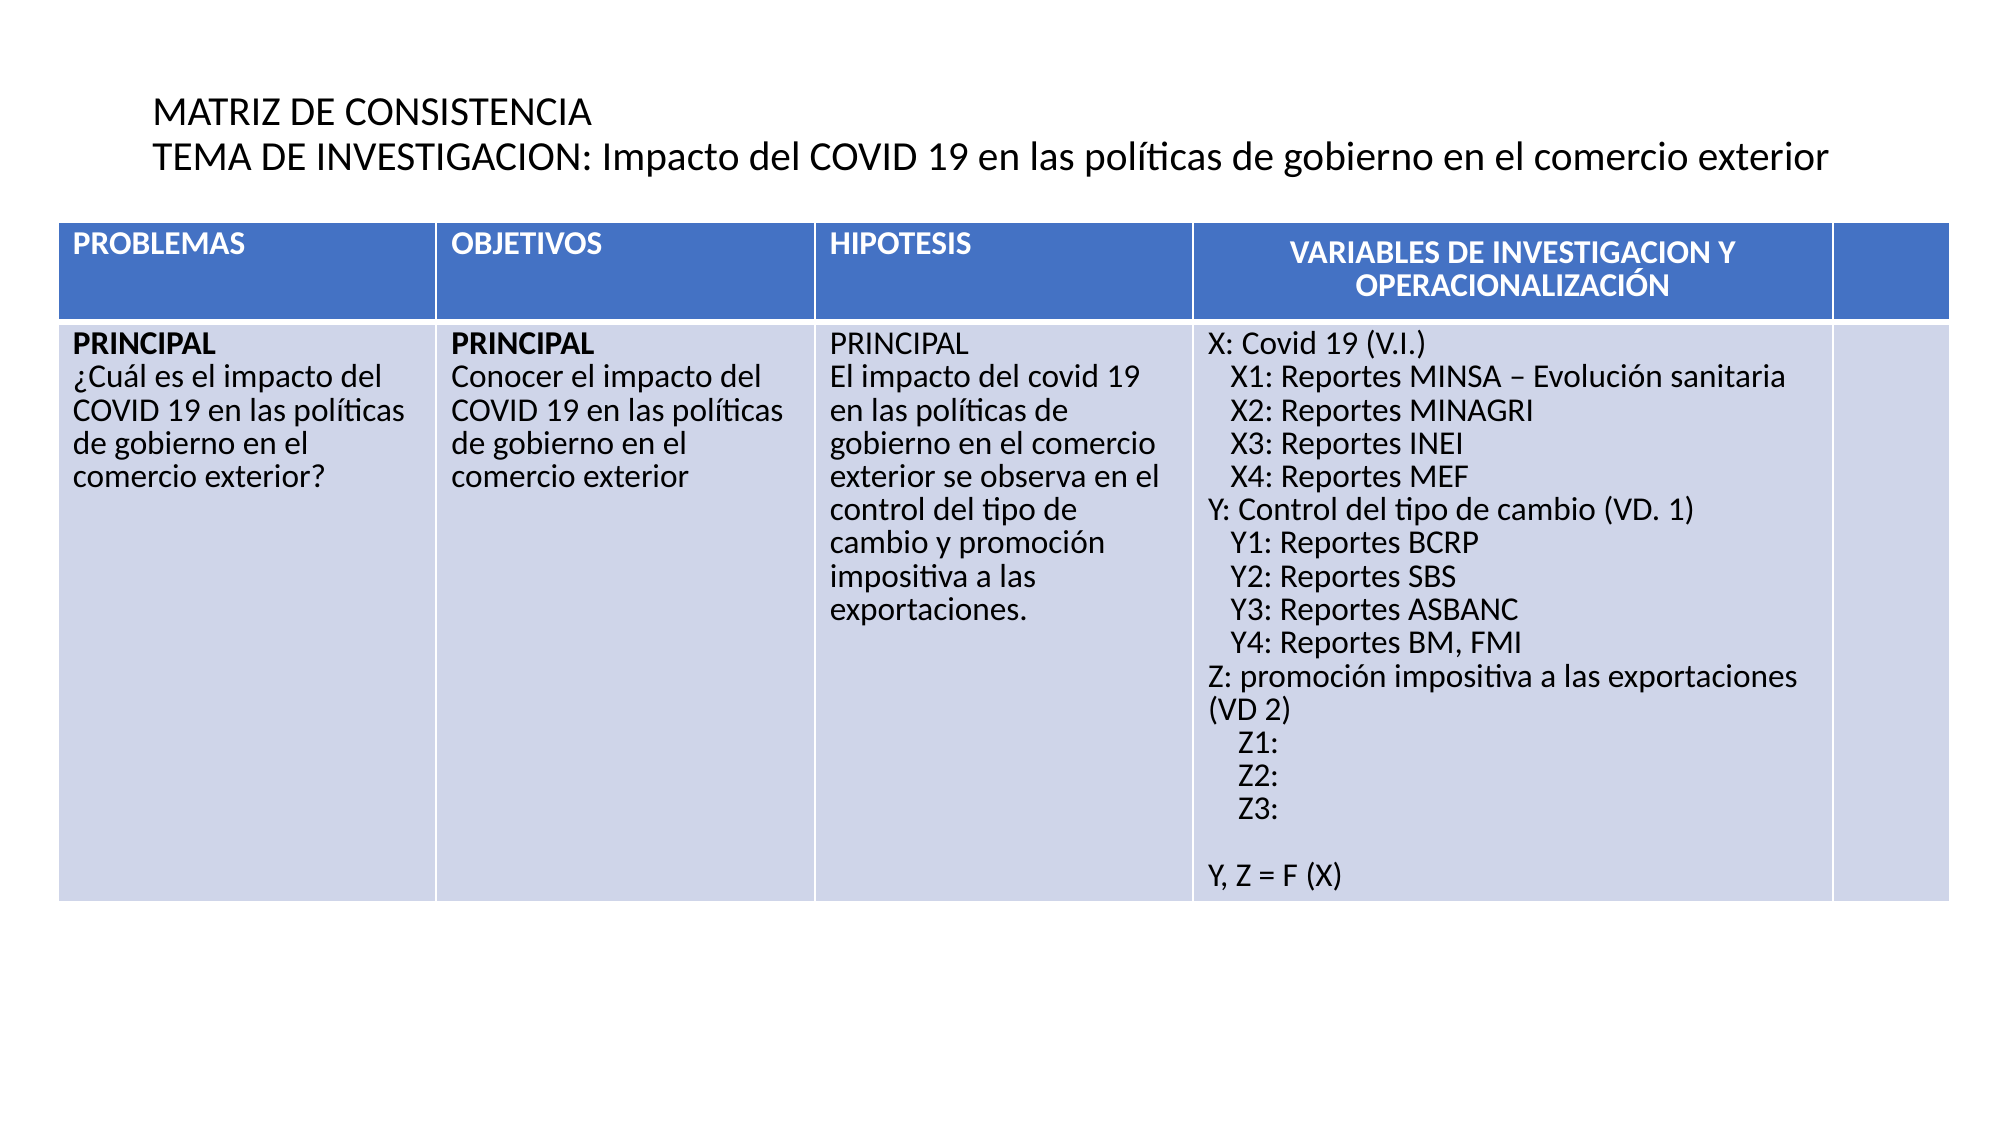

# MATRIZ DE CONSISTENCIA TEMA DE INVESTIGACION: Impacto del COVID 19 en las políticas de gobierno en el comercio exterior
| PROBLEMAS | OBJETIVOS | HIPOTESIS | VARIABLES DE INVESTIGACION Y OPERACIONALIZACIÓN |  |
| --- | --- | --- | --- | --- |
| PRINCIPAL ¿Cuál es el impacto del COVID 19 en las políticas de gobierno en el comercio exterior? | PRINCIPAL Conocer el impacto del COVID 19 en las políticas de gobierno en el comercio exterior | PRINCIPAL El impacto del covid 19 en las políticas de gobierno en el comercio exterior se observa en el control del tipo de cambio y promoción impositiva a las exportaciones. | X: Covid 19 (V.I.) X1: Reportes MINSA – Evolución sanitaria X2: Reportes MINAGRI X3: Reportes INEI X4: Reportes MEF Y: Control del tipo de cambio (VD. 1) Y1: Reportes BCRP Y2: Reportes SBS Y3: Reportes ASBANC Y4: Reportes BM, FMI Z: promoción impositiva a las exportaciones (VD 2) Z1: Z2: Z3: Y, Z = F (X) |  |